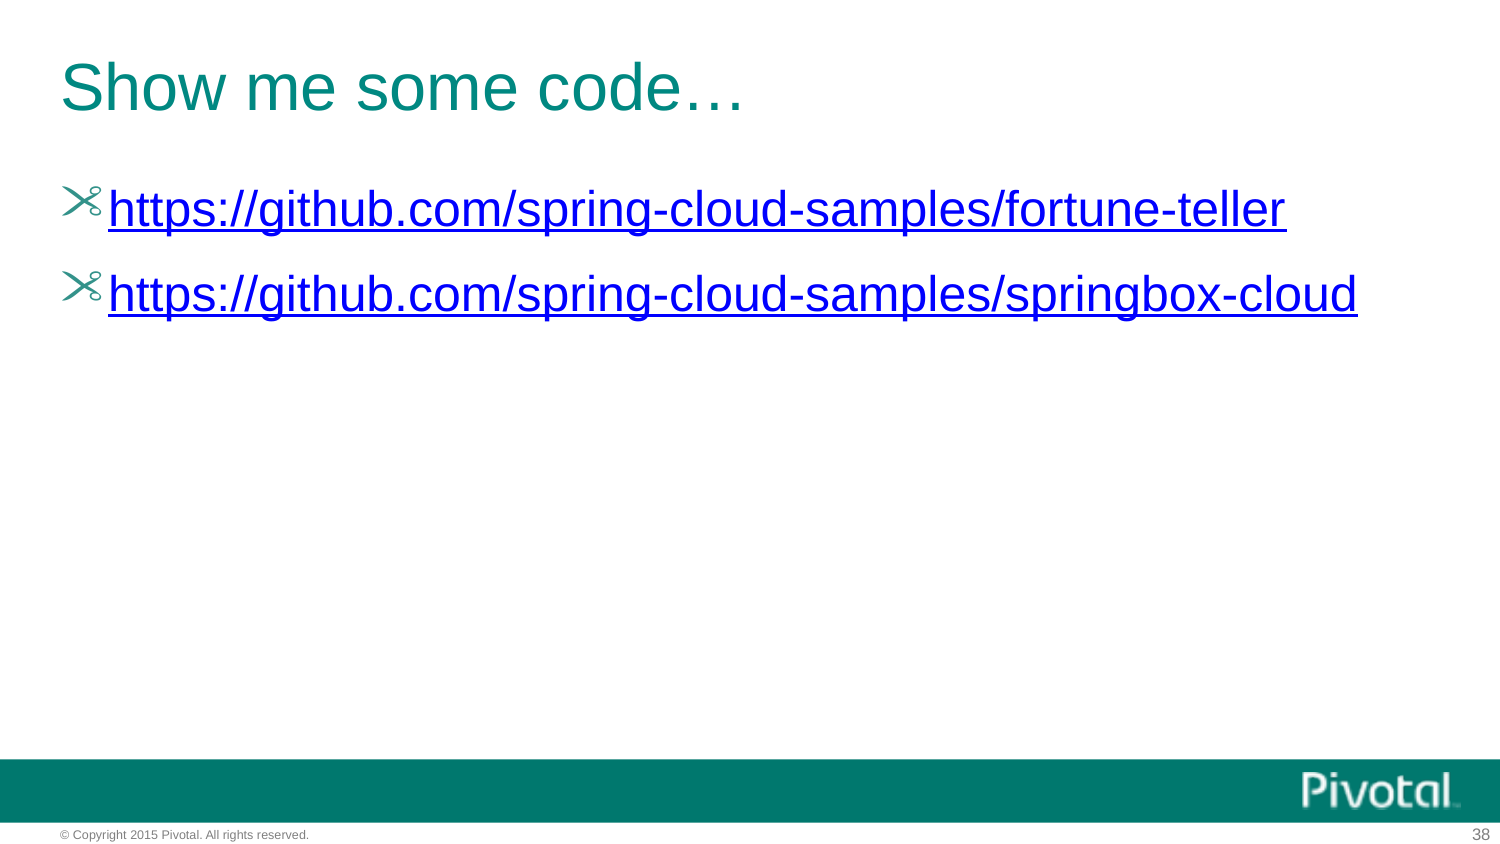

# Show me some code…
https://github.com/spring-cloud-samples/fortune-teller
https://github.com/spring-cloud-samples/springbox-cloud
38